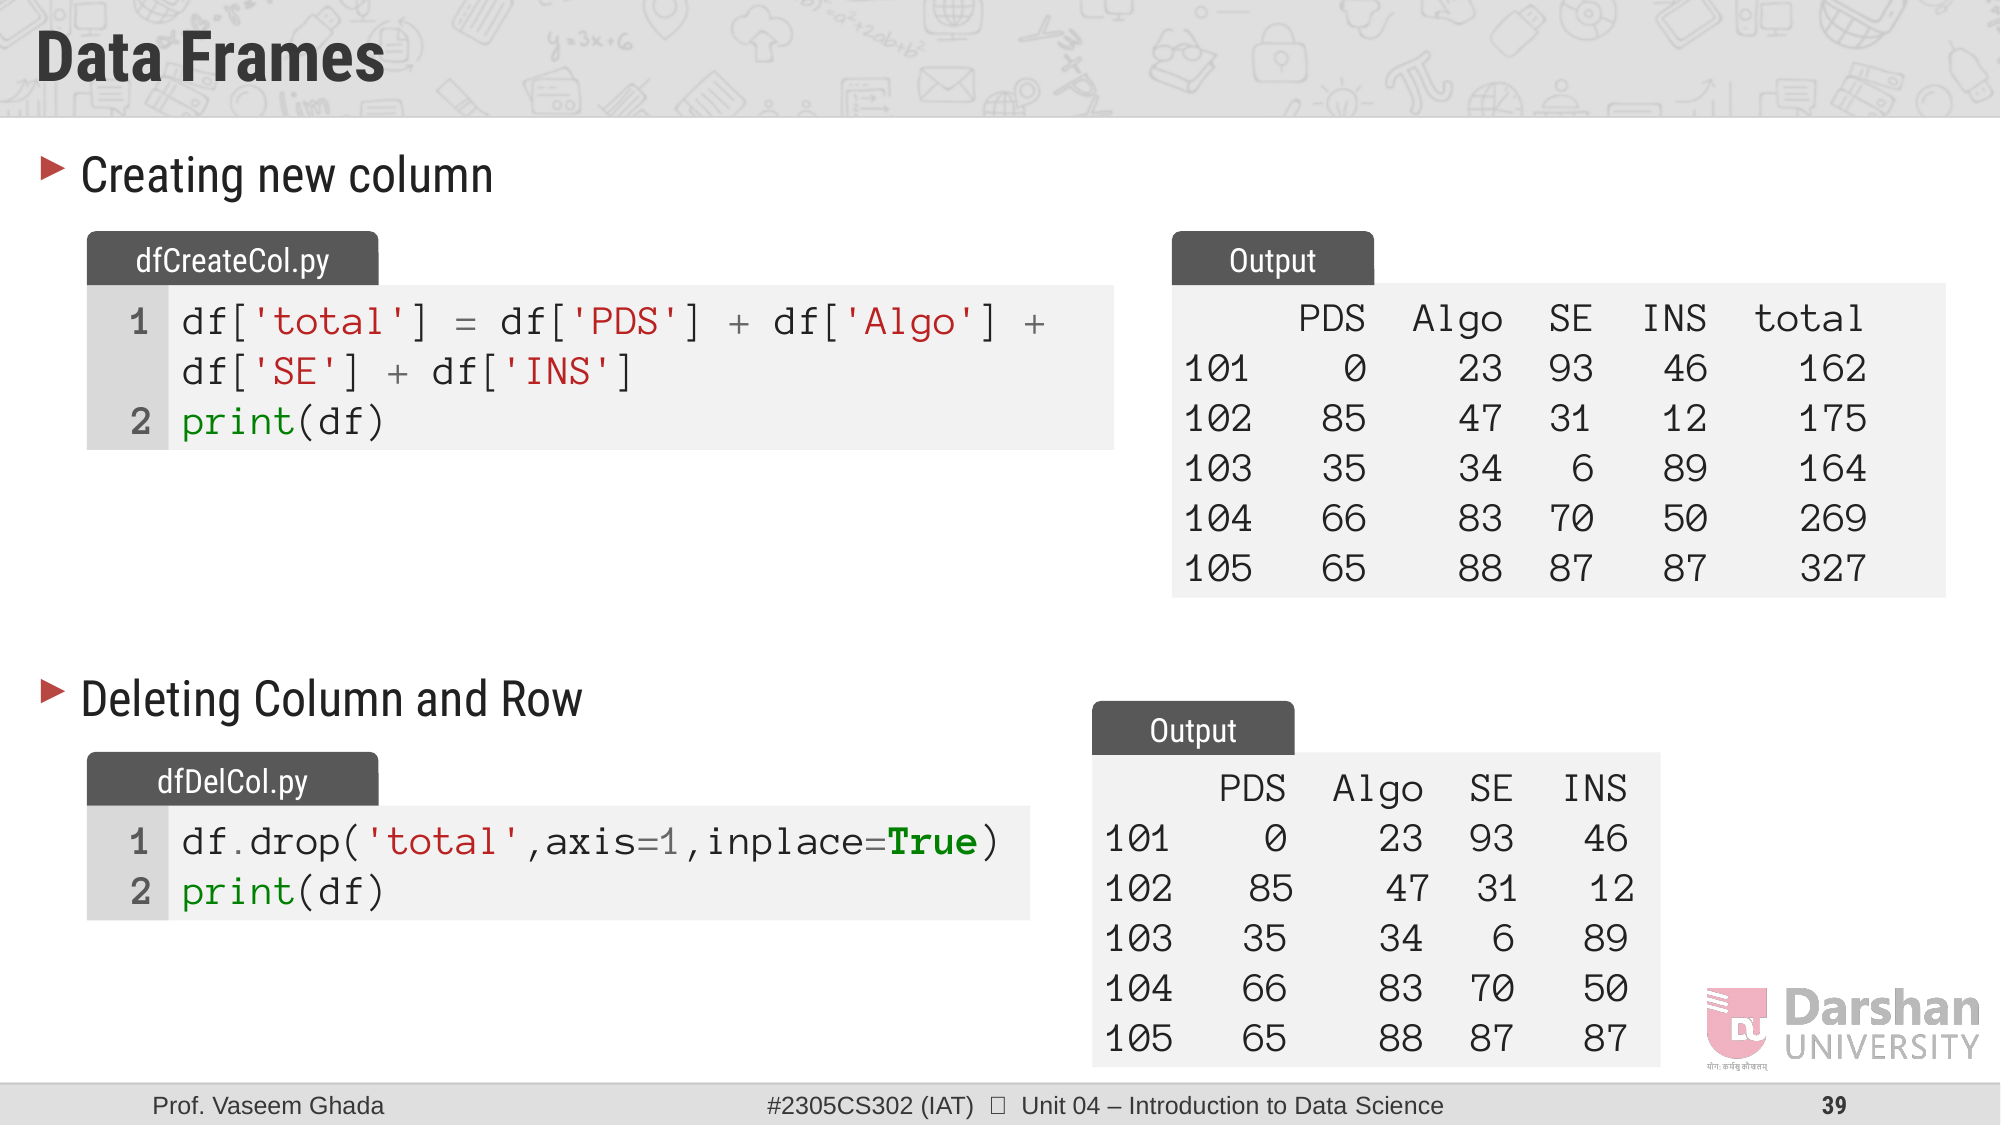

# Data Frames
Creating new column

Deleting Column and Row
dfCreateCol.py
Output
     PDS  Algo  SE  INS  total
101    0    23  93   46    162
102   85    47  31   12    175
103   35    34   6   89    164
104   66    83  70   50    269
105   65    88  87   87    327
1

2
df['total'] = df['PDS'] + df['Algo'] + df['SE'] + df['INS']
print(df)
Output
dfDelCol.py
     PDS  Algo  SE  INS
101    0    23  93   46
   85    47  31   12
103   35    34   6   89
104   66    83  70   50
105   65    88  87   87
1
2
df.drop('total',axis=1,inplace=True)
print(df)